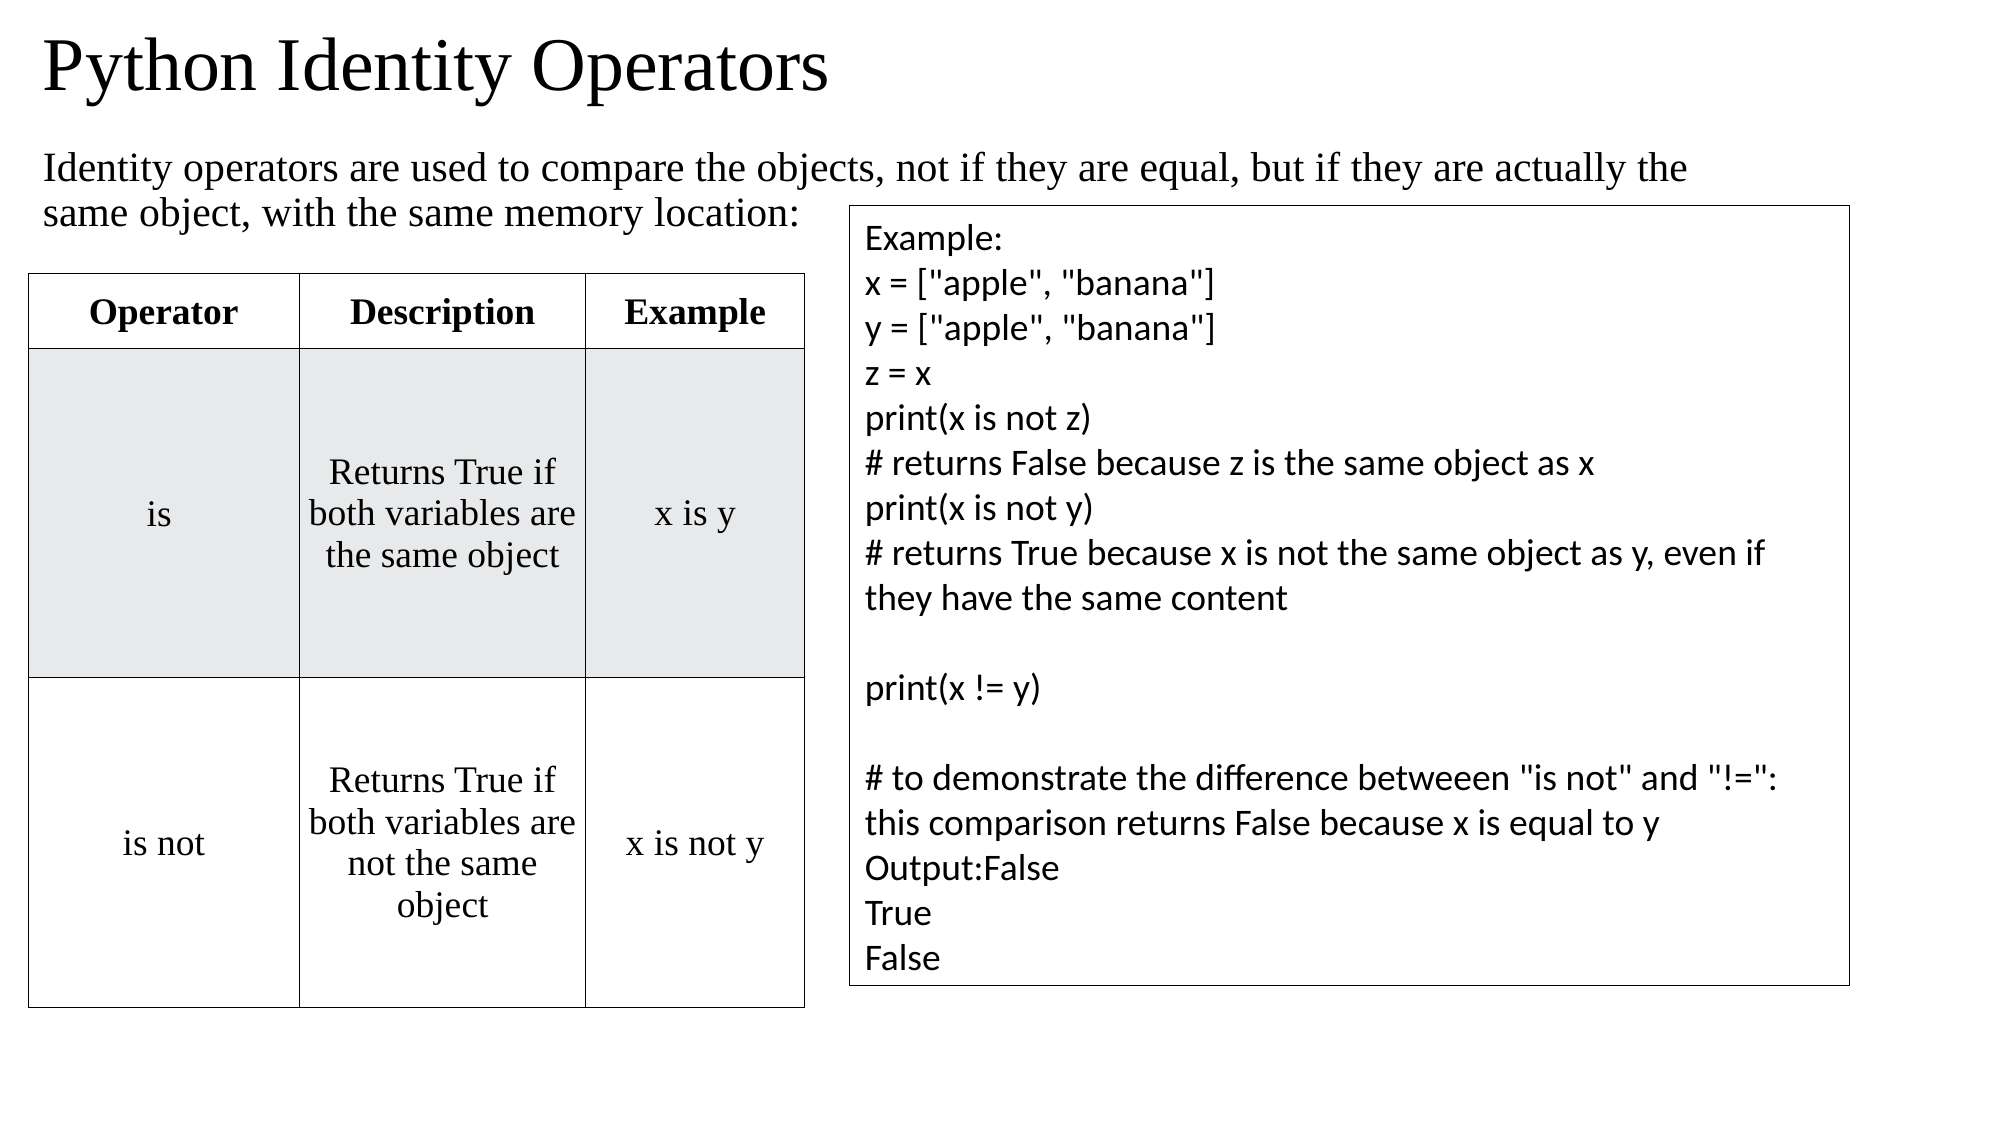

# Python Identity Operators
Identity operators are used to compare the objects, not if they are equal, but if they are actually the same object, with the same memory location:
Example:
x = ["apple", "banana"]
y = ["apple", "banana"]
z = x
print(x is not z)
# returns False because z is the same object as x
print(x is not y)
# returns True because x is not the same object as y, even if they have the same content

print(x != y)

# to demonstrate the difference betweeen "is not" and "!=": this comparison returns False because x is equal to y
Output:False
True
False
| Operator | Description | Example |
| --- | --- | --- |
| is | Returns True if both variables are the same object | x is y |
| is not | Returns True if both variables are not the same object | x is not y |